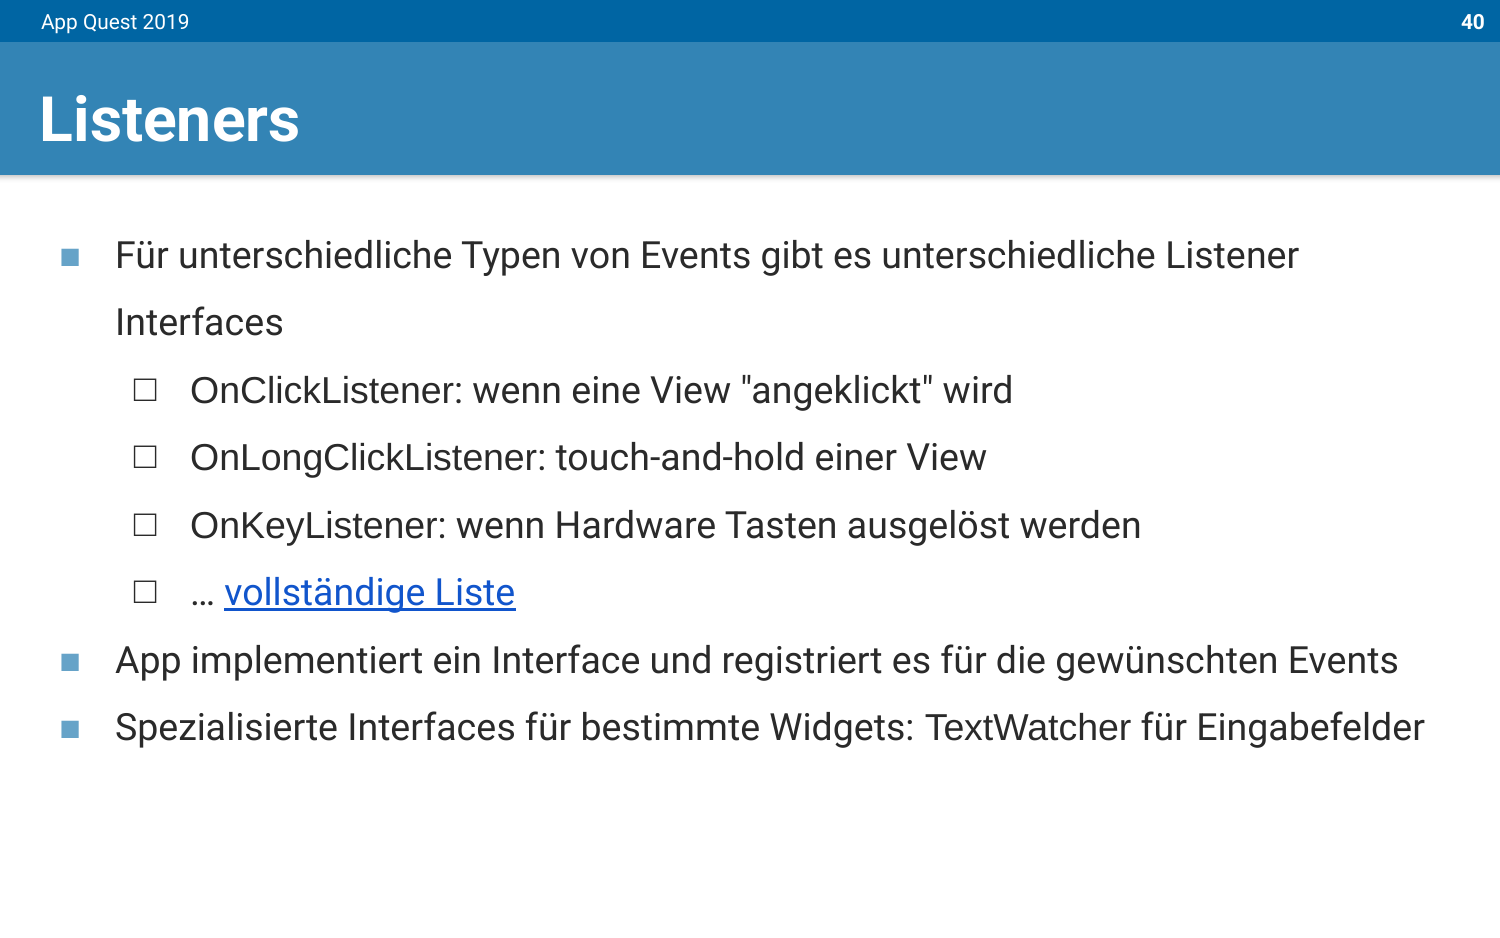

40
# Listeners
Für unterschiedliche Typen von Events gibt es unterschiedliche Listener Interfaces
OnClickListener: wenn eine View "angeklickt" wird
OnLongClickListener: touch-and-hold einer View
OnKeyListener: wenn Hardware Tasten ausgelöst werden
… vollständige Liste
App implementiert ein Interface und registriert es für die gewünschten Events
Spezialisierte Interfaces für bestimmte Widgets: TextWatcher für Eingabefelder